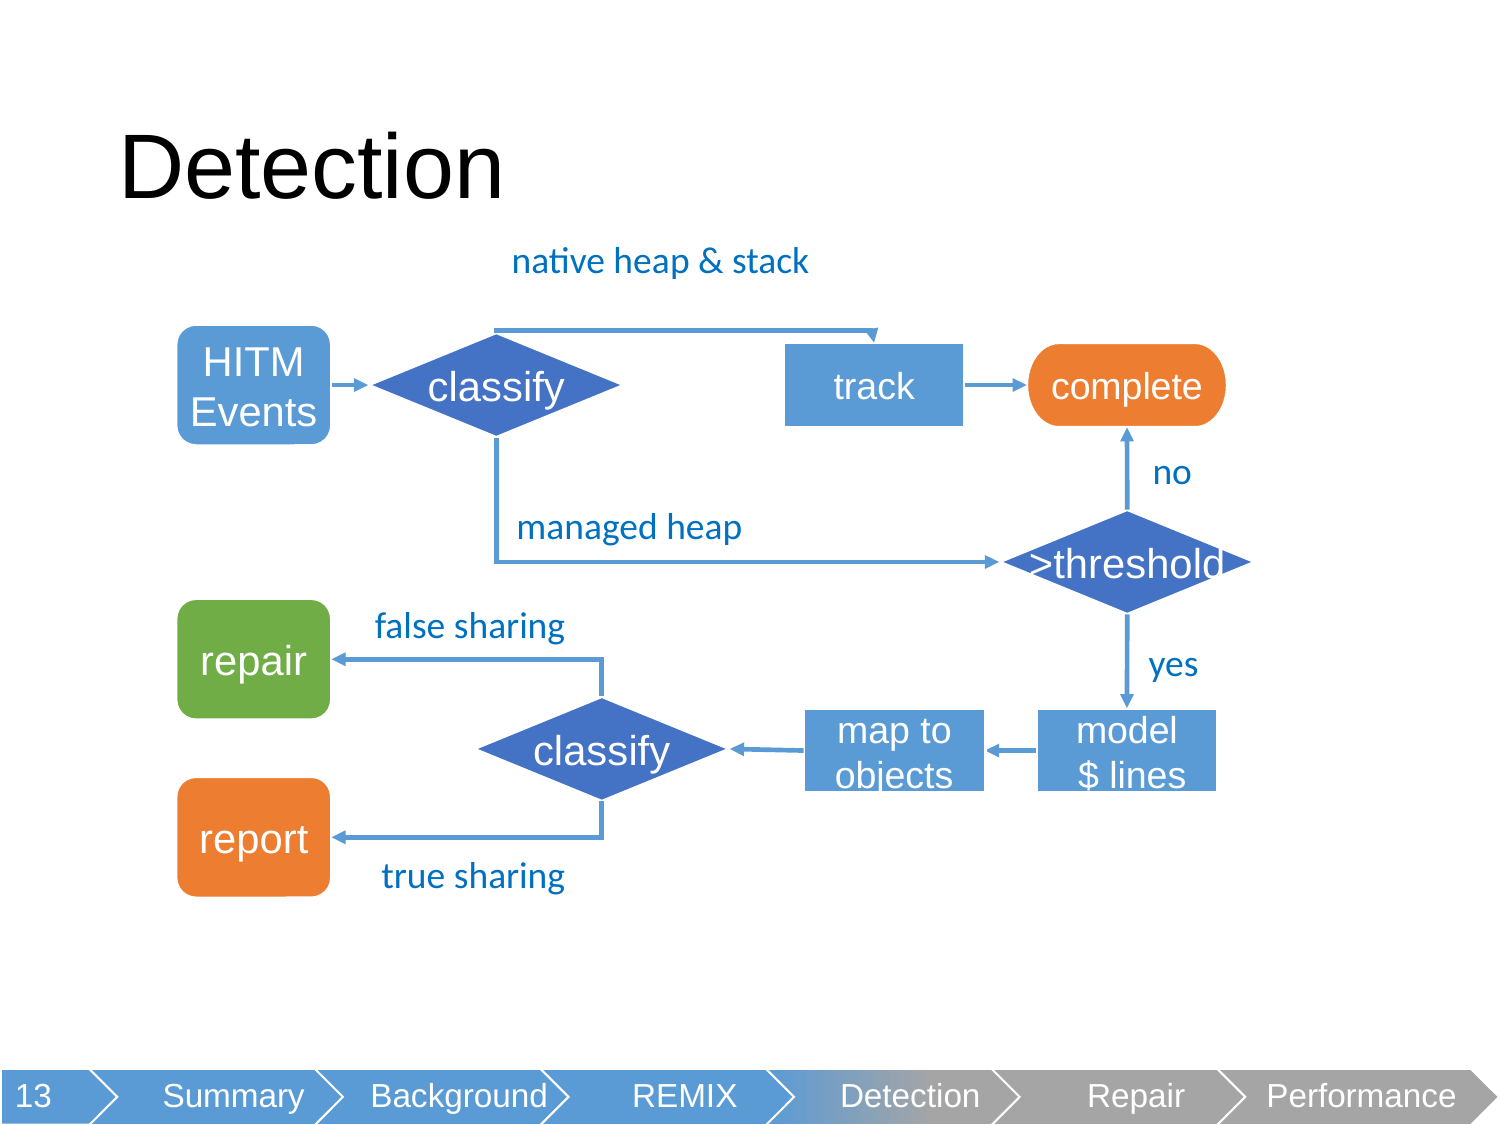

# Detection
native heap & stack
HITM Events
classify
track
complete
no
managed heap
>threshold
false sharing
repair
yes
classify
map to objects
model
 $ lines
report
true sharing
13
Summary
Background
REMIX
Detection
Repair
Performance